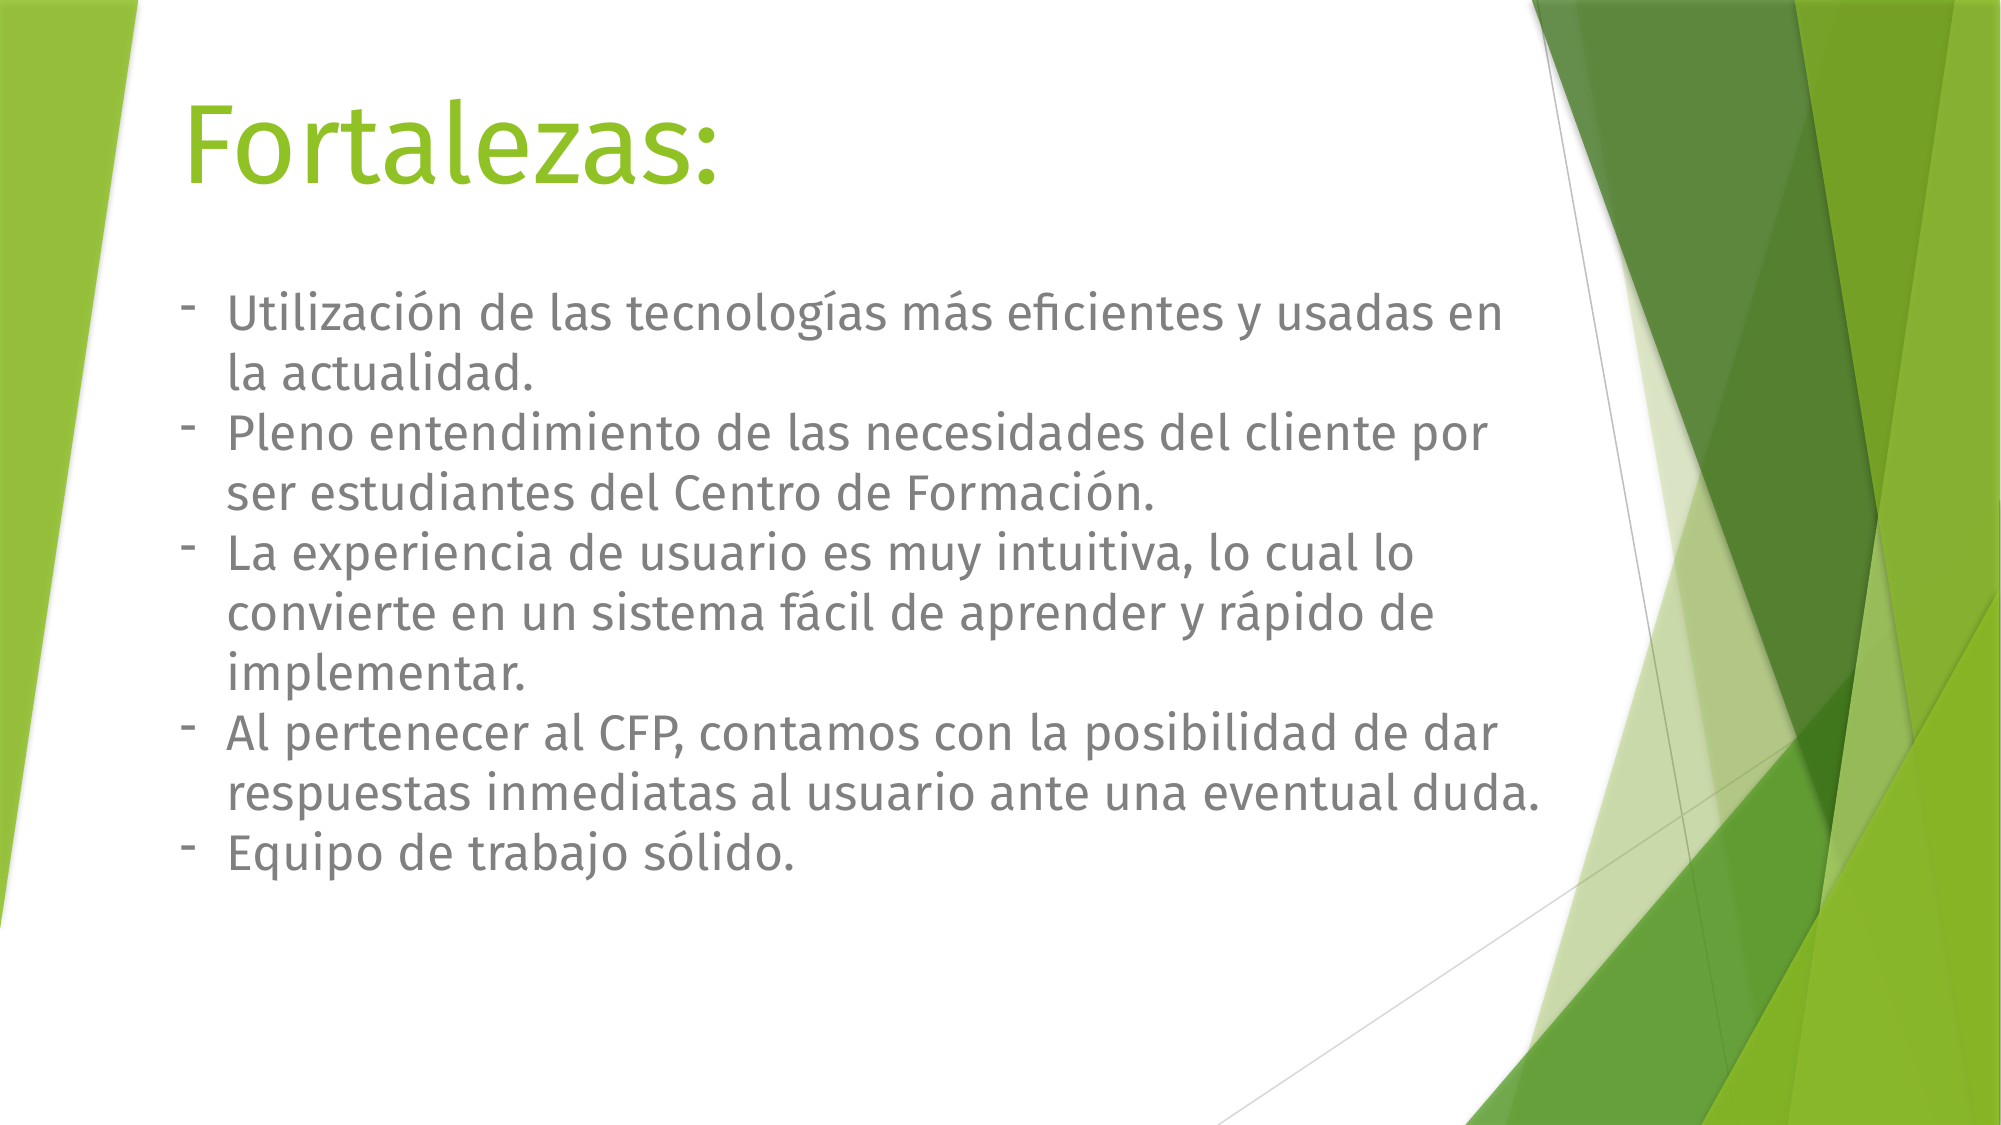

# Fortalezas:

Utilización de las tecnologías más eficientes y usadas en la actualidad.
Pleno entendimiento de las necesidades del cliente por ser estudiantes del Centro de Formación.
La experiencia de usuario es muy intuitiva, lo cual lo convierte en un sistema fácil de aprender y rápido de implementar.
Al pertenecer al CFP, contamos con la posibilidad de dar respuestas inmediatas al usuario ante una eventual duda.
Equipo de trabajo sólido.